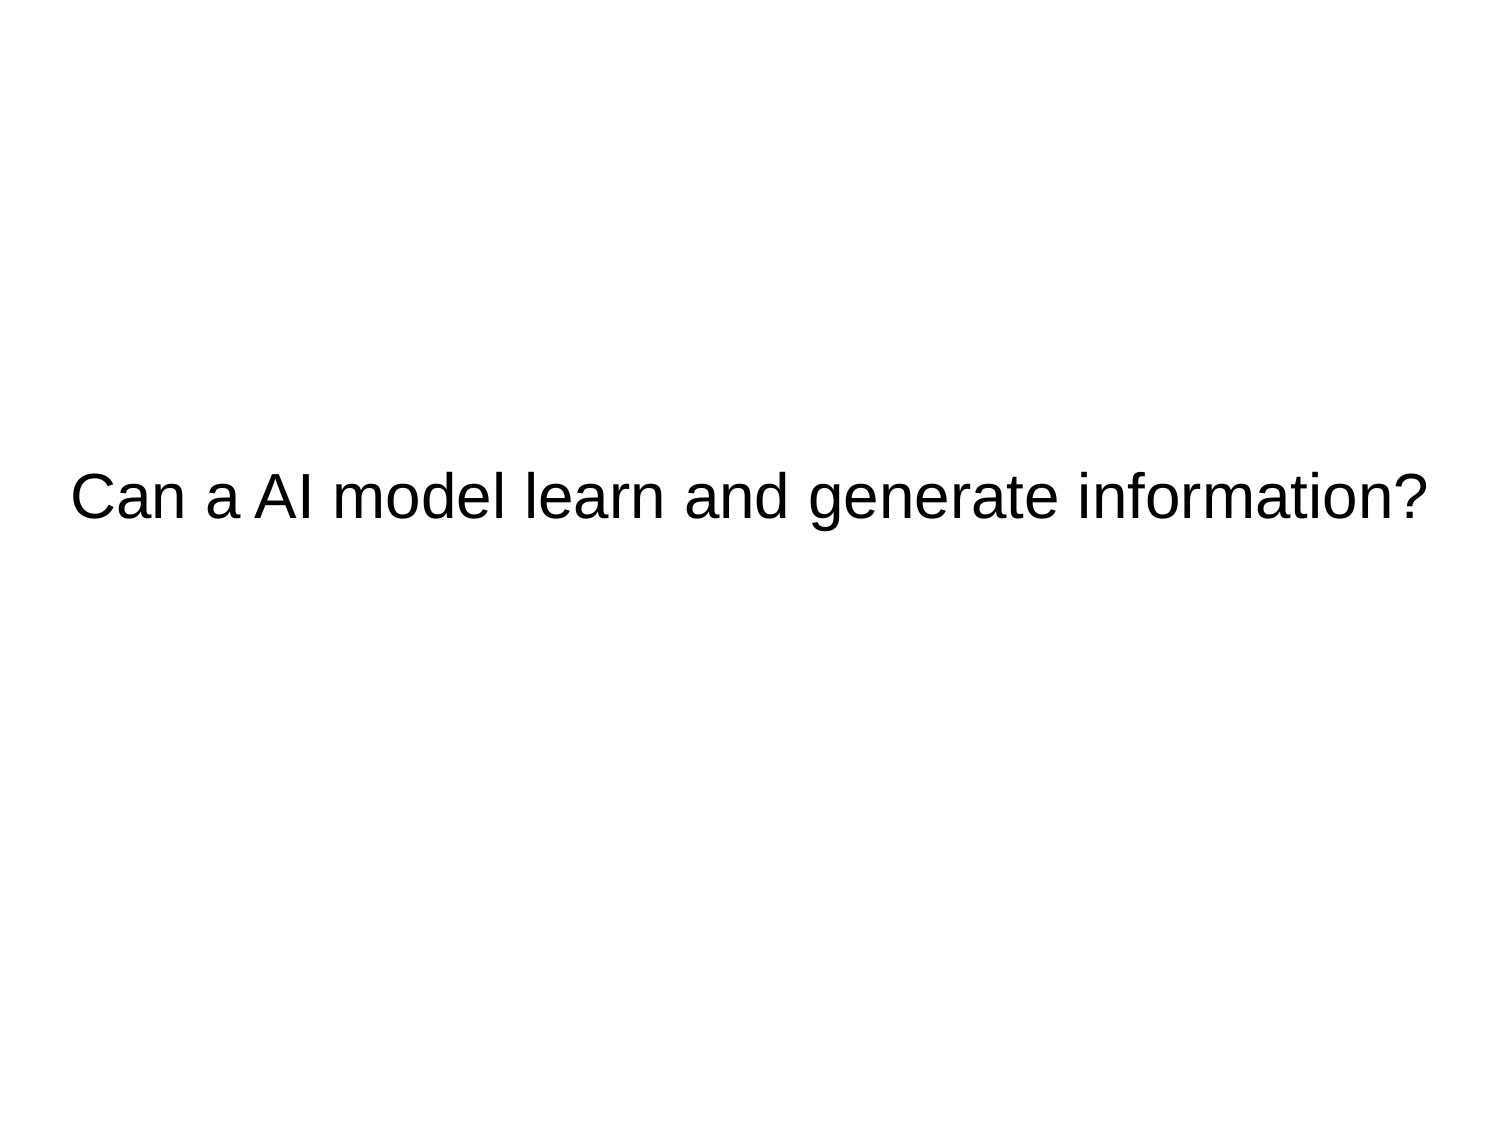

# Can a AI model learn and generate information?